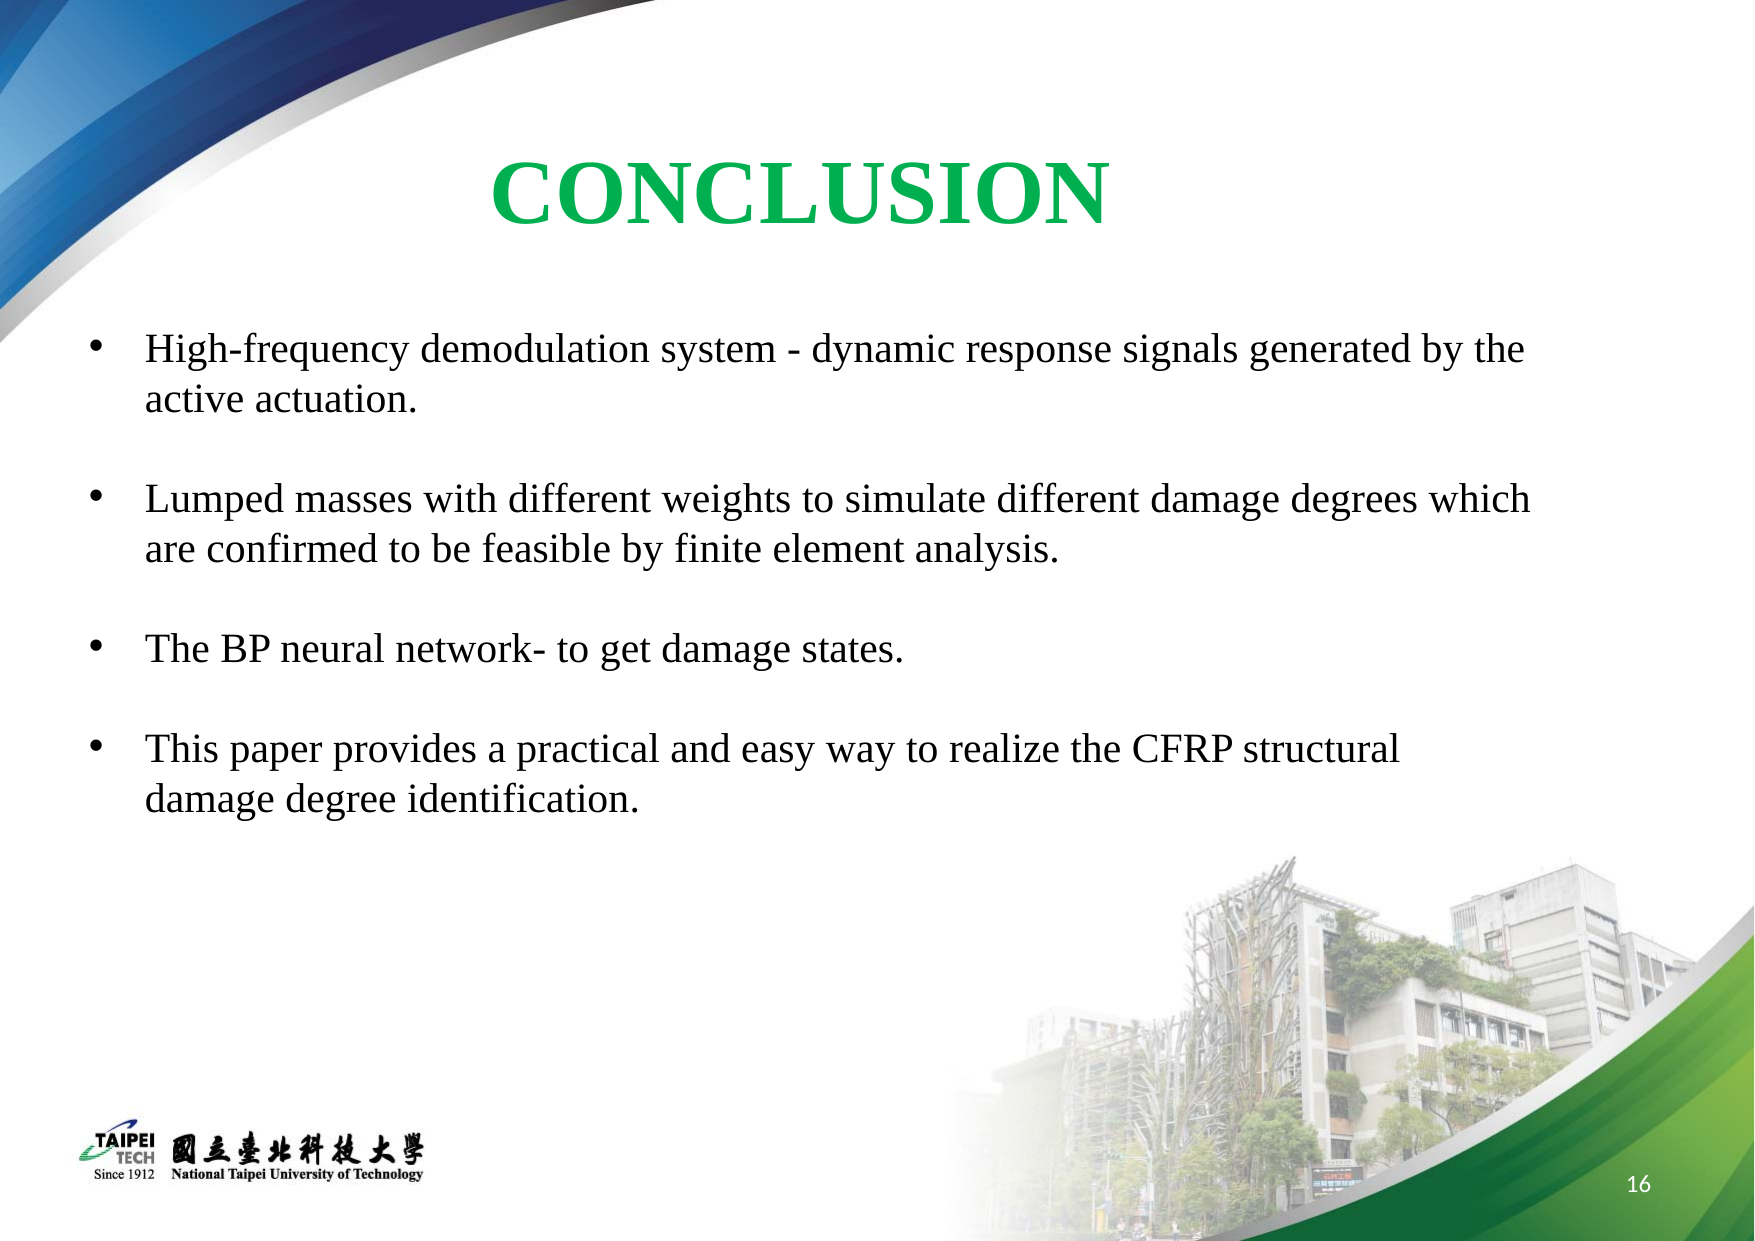

CONCLUSION
High-frequency demodulation system - dynamic response signals generated by the active actuation.

Lumped masses with different weights to simulate different damage degrees which are confirmed to be feasible by finite element analysis.

The BP neural network- to get damage states.

This paper provides a practical and easy way to realize the CFRP structural damage degree identification.
16